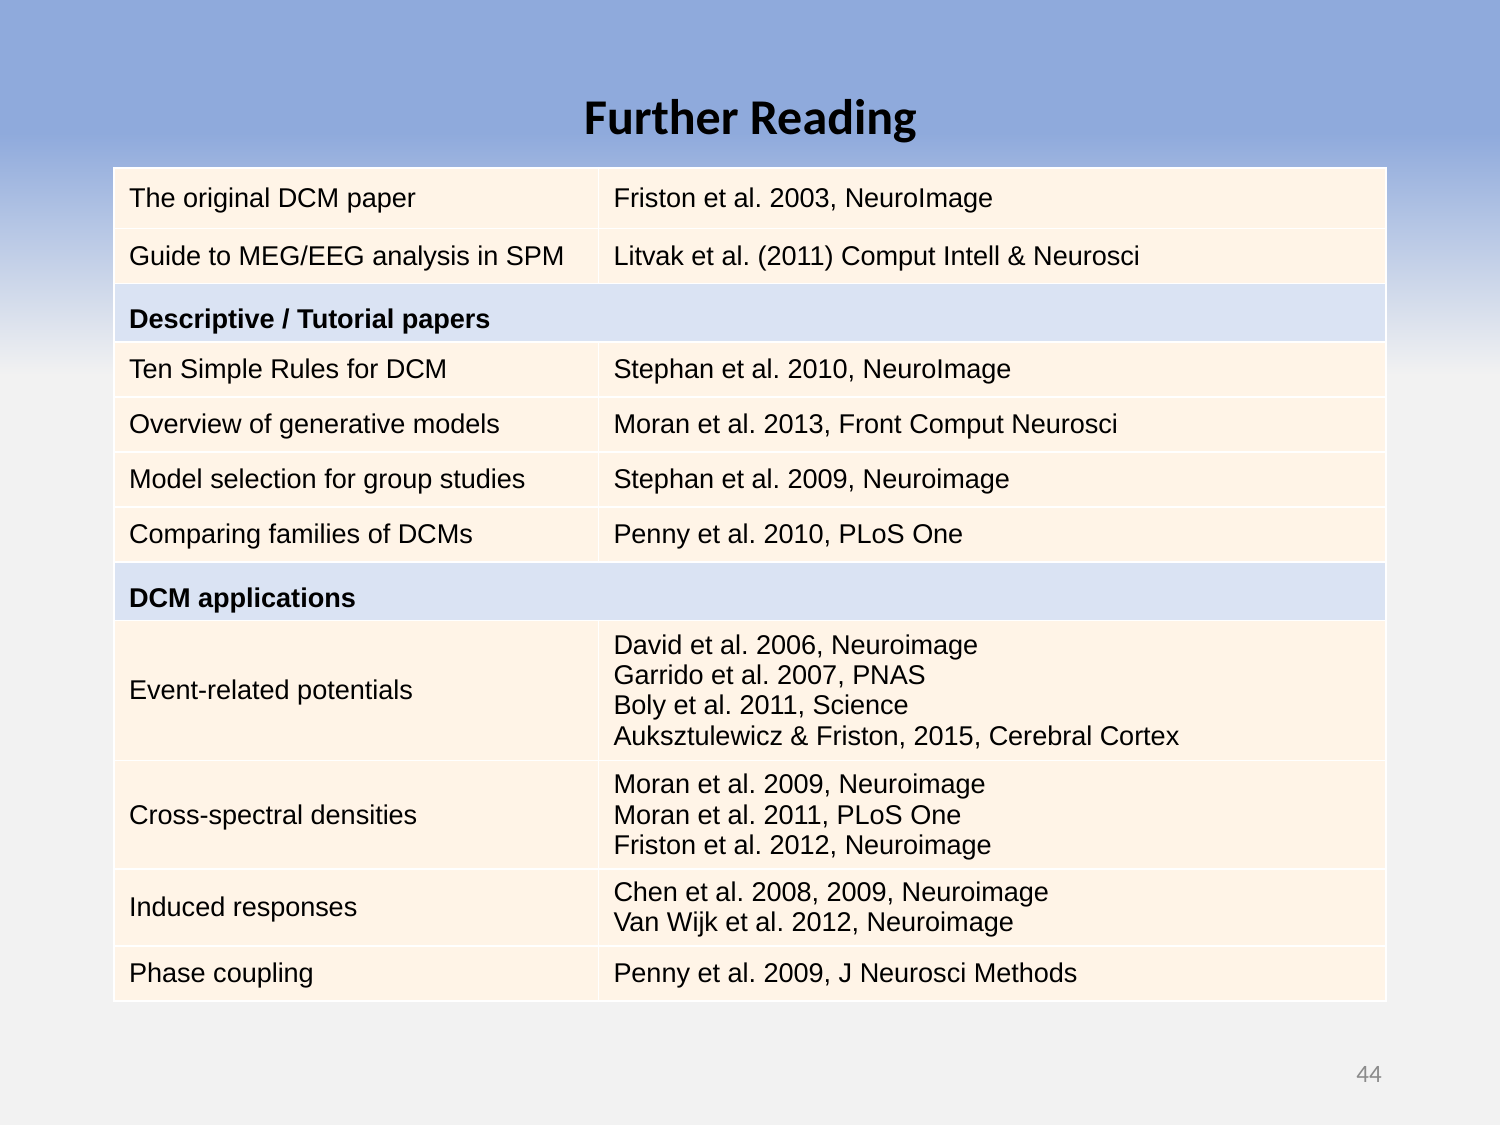

# Further Reading
| The original DCM paper | Friston et al. 2003, NeuroImage |
| --- | --- |
| Guide to MEG/EEG analysis in SPM | Litvak et al. (2011) Comput Intell & Neurosci |
| Descriptive / Tutorial papers |  |
| Ten Simple Rules for DCM | Stephan et al. 2010, NeuroImage |
| Overview of generative models | Moran et al. 2013, Front Comput Neurosci |
| Model selection for group studies | Stephan et al. 2009, Neuroimage |
| Comparing families of DCMs | Penny et al. 2010, PLoS One |
| DCM applications |  |
| Event-related potentials | David et al. 2006, Neuroimage Garrido et al. 2007, PNAS Boly et al. 2011, Science Auksztulewicz & Friston, 2015, Cerebral Cortex |
| Cross-spectral densities | Moran et al. 2009, Neuroimage Moran et al. 2011, PLoS One Friston et al. 2012, Neuroimage |
| Induced responses | Chen et al. 2008, 2009, Neuroimage Van Wijk et al. 2012, Neuroimage |
| Phase coupling | Penny et al. 2009, J Neurosci Methods |
44